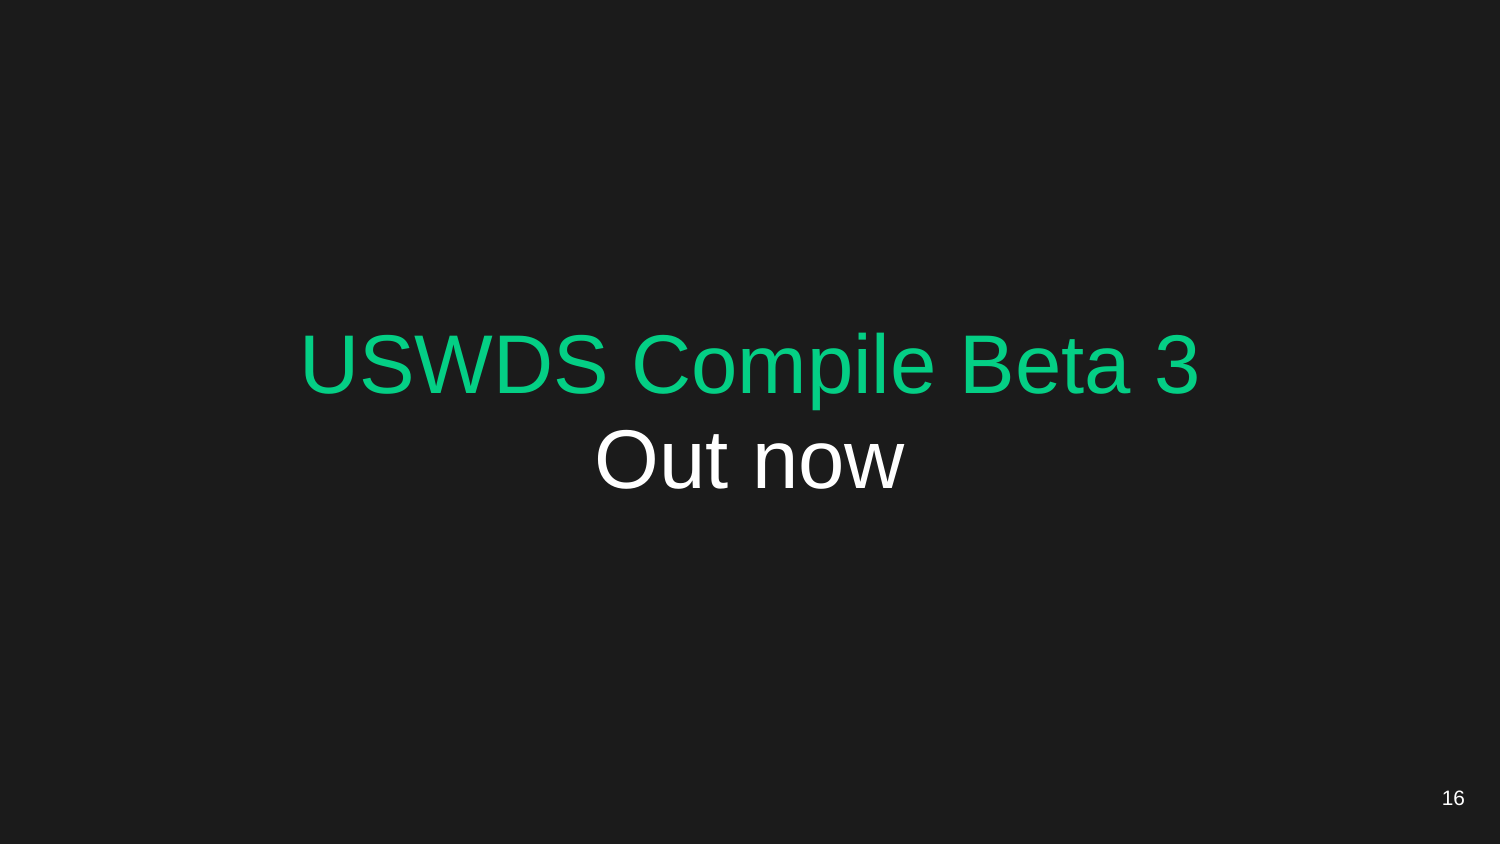

# USWDS Compile Beta 3
Out now
16